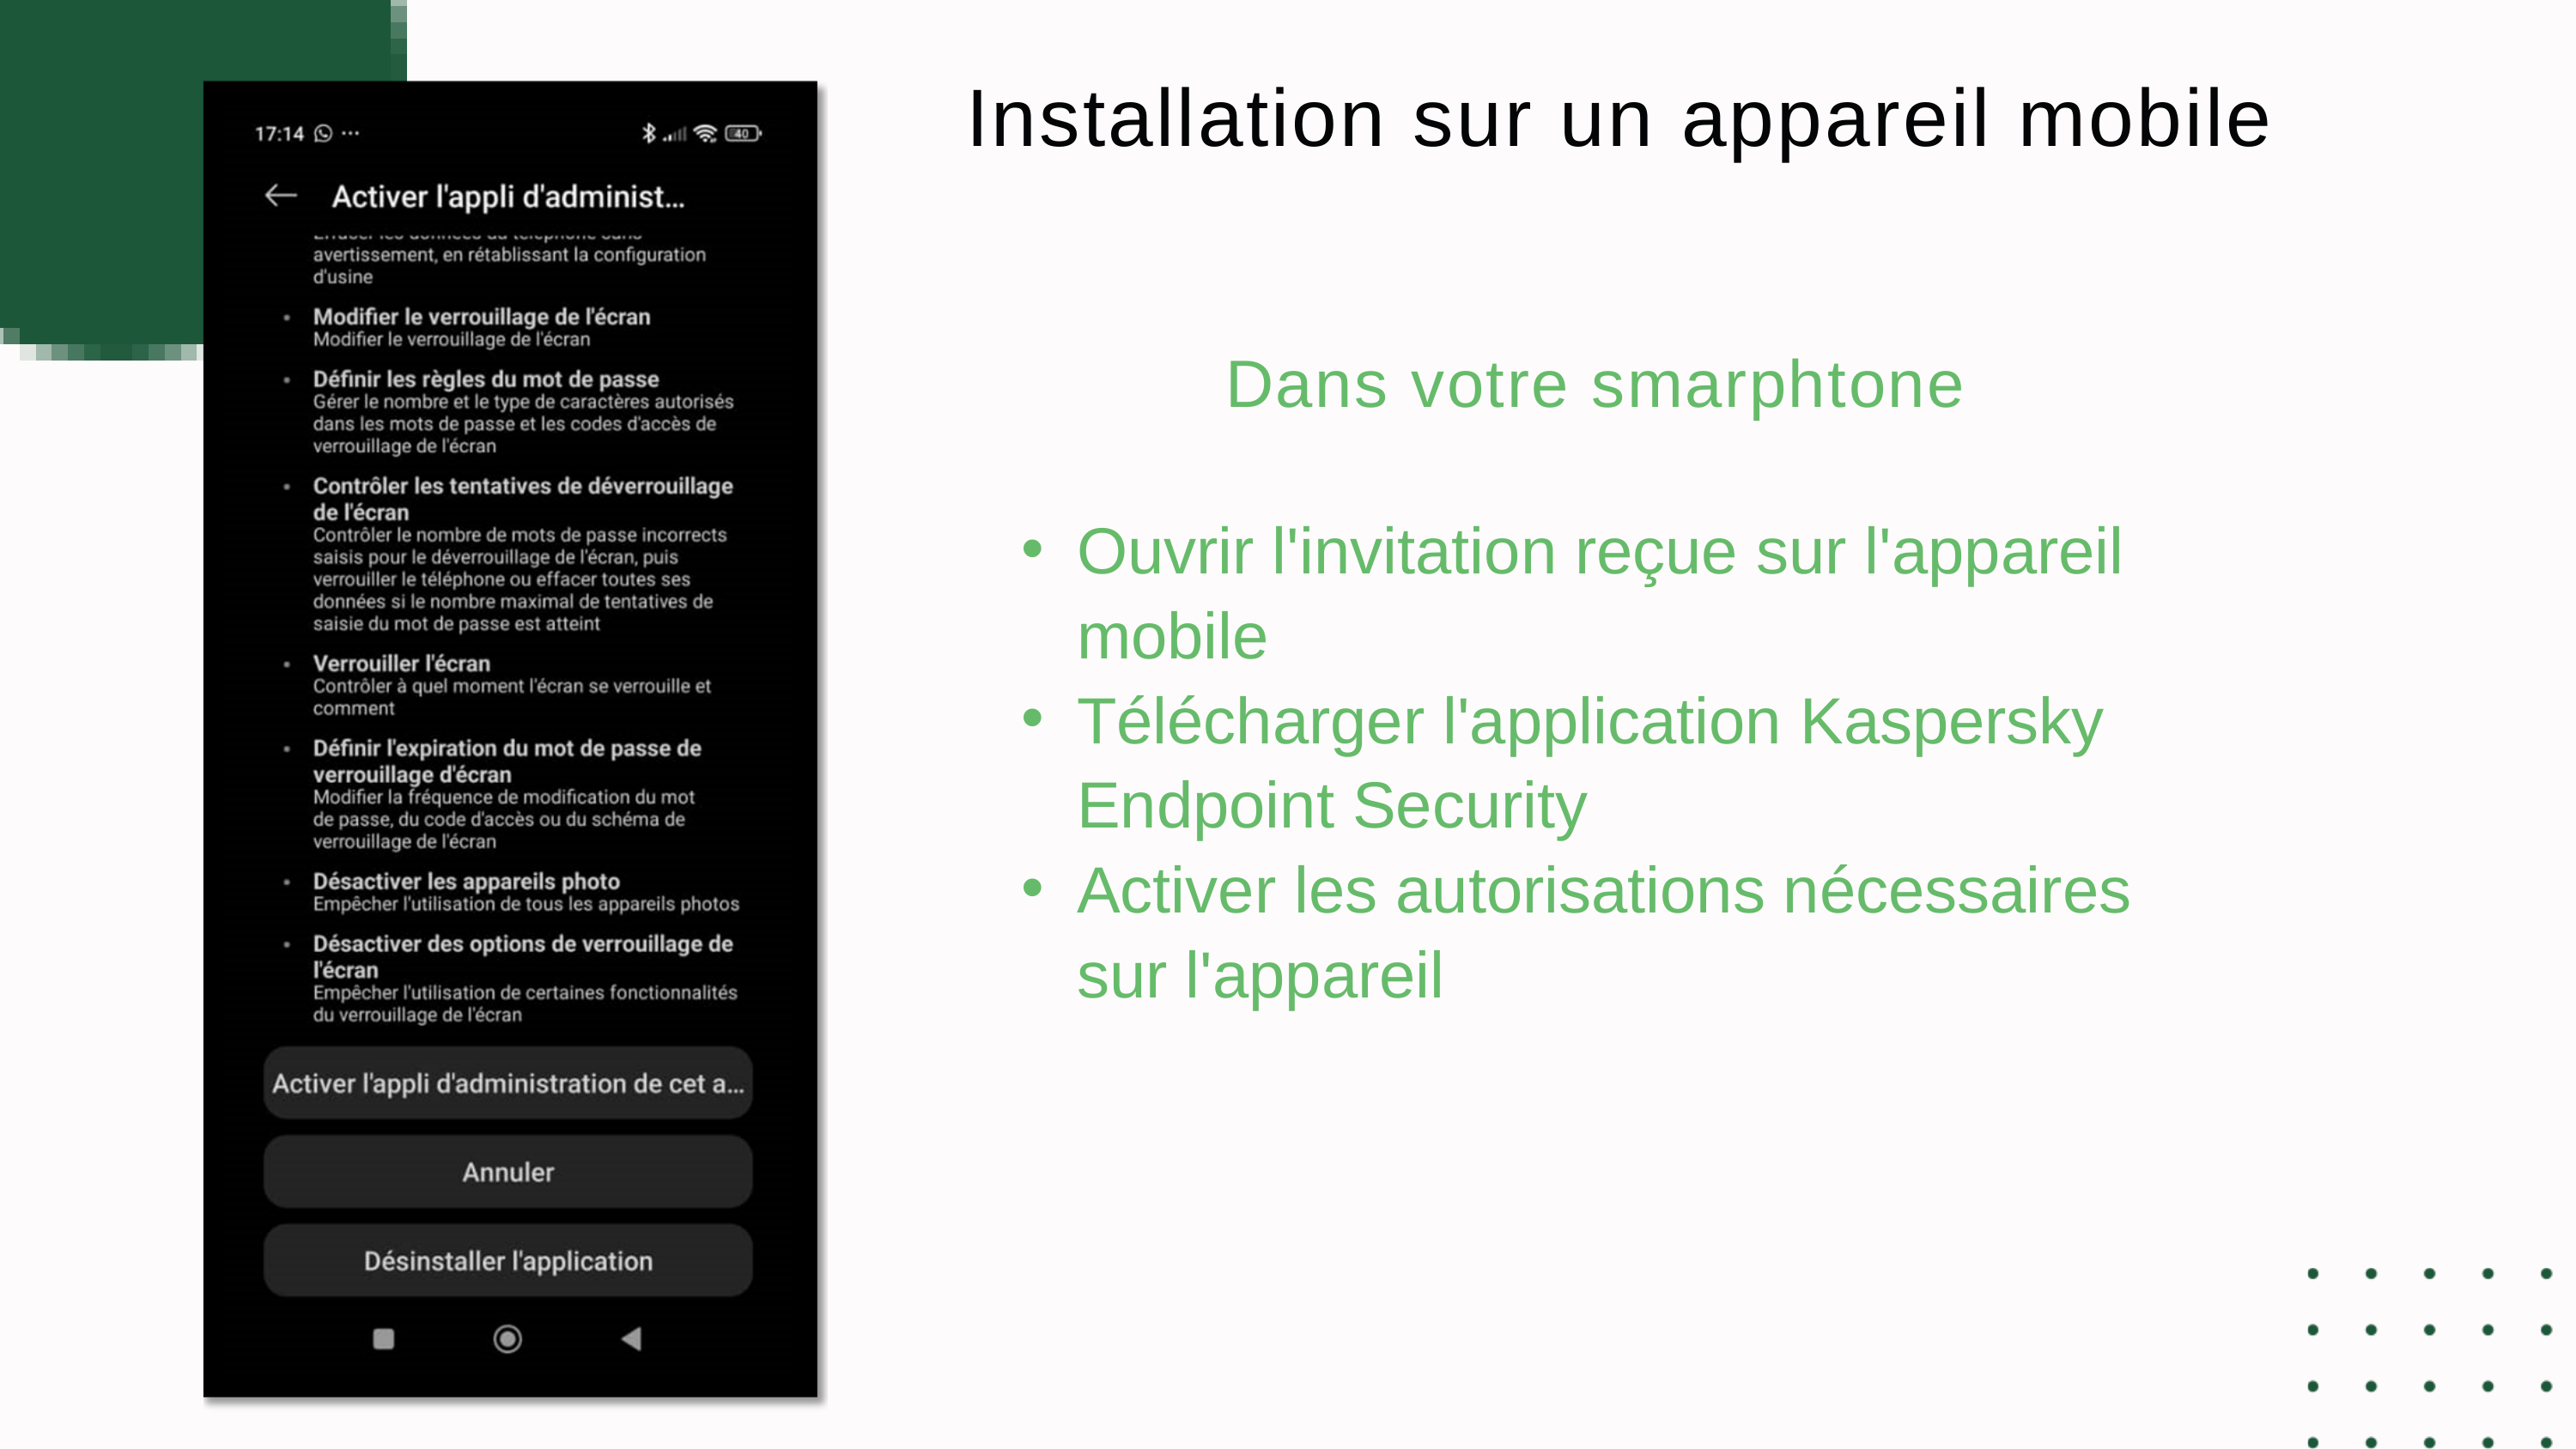

Installation sur un appareil mobile

Dans votre smarphtone
Ouvrir l'invitation reçue sur l'appareil mobile
Télécharger l'application Kaspersky Endpoint Security
Activer les autorisations nécessaires sur l'appareil